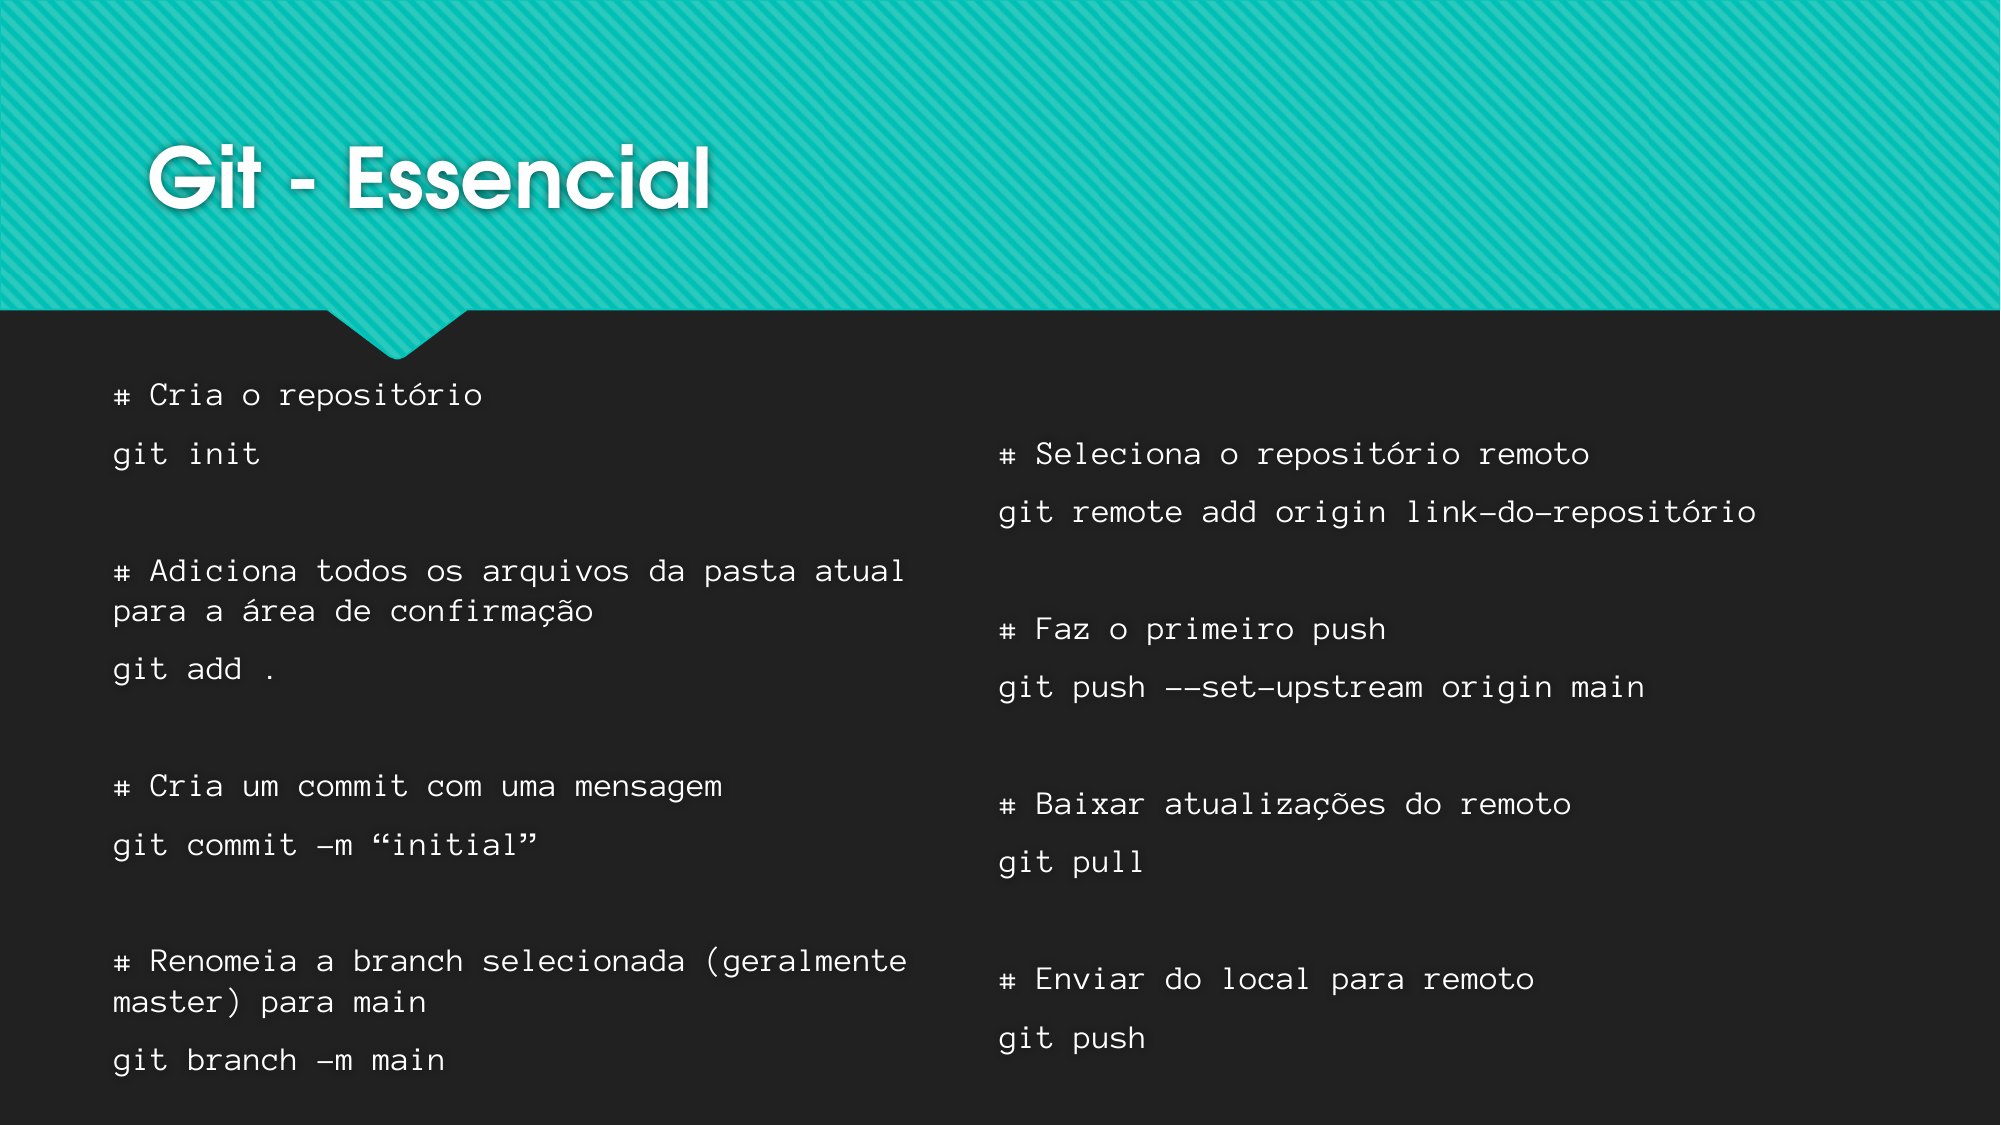

# Git - Essencial
# Cria o repositório
git init

# Adiciona todos os arquivos da pasta atual para a área de confirmação
git add .

# Cria um commit com uma mensagem
git commit -m “initial”

# Renomeia a branch selecionada (geralmente master) para main
git branch -m main

# Seleciona o repositório remoto
git remote add origin link-do-repositório

# Faz o primeiro push
git push --set-upstream origin main

# Baixar atualizações do remoto
git pull

# Enviar do local para remoto
git push